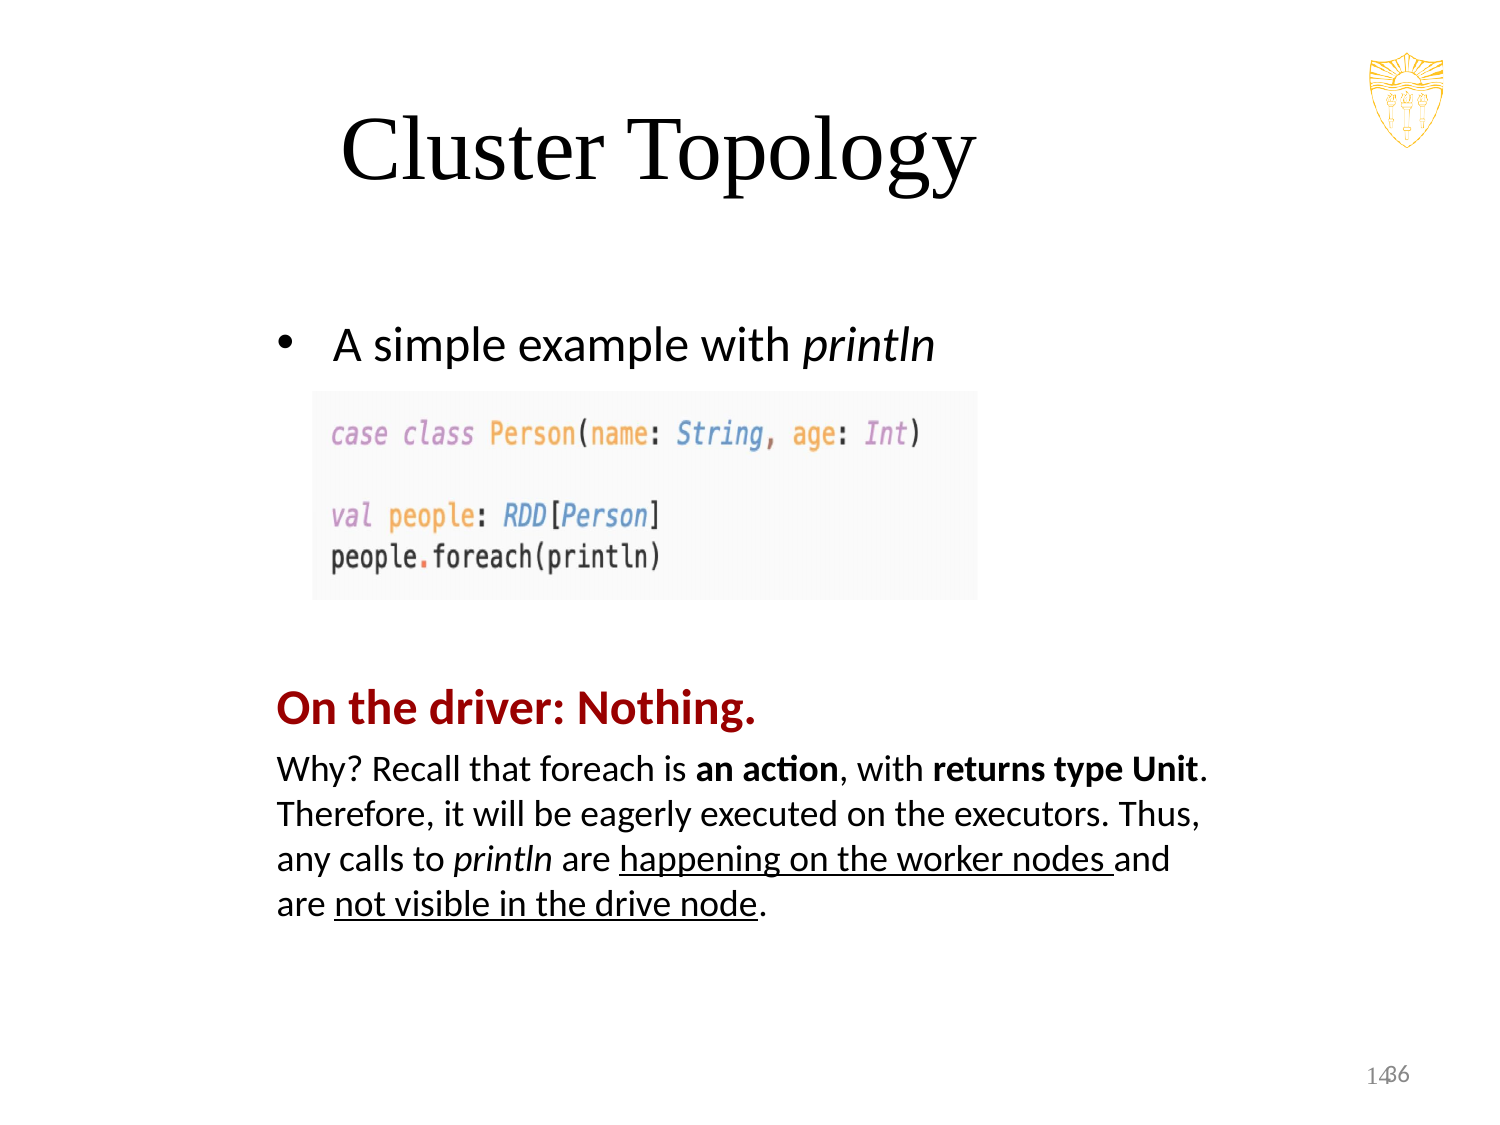

Cluster Topology
A simple example with println

On the driver: Nothing.
Why? Recall that foreach is an action, with returns type Unit. Therefore, it will be eagerly executed on the executors. Thus, any calls to println are happening on the worker nodes and are not visible in the drive node.
36
14